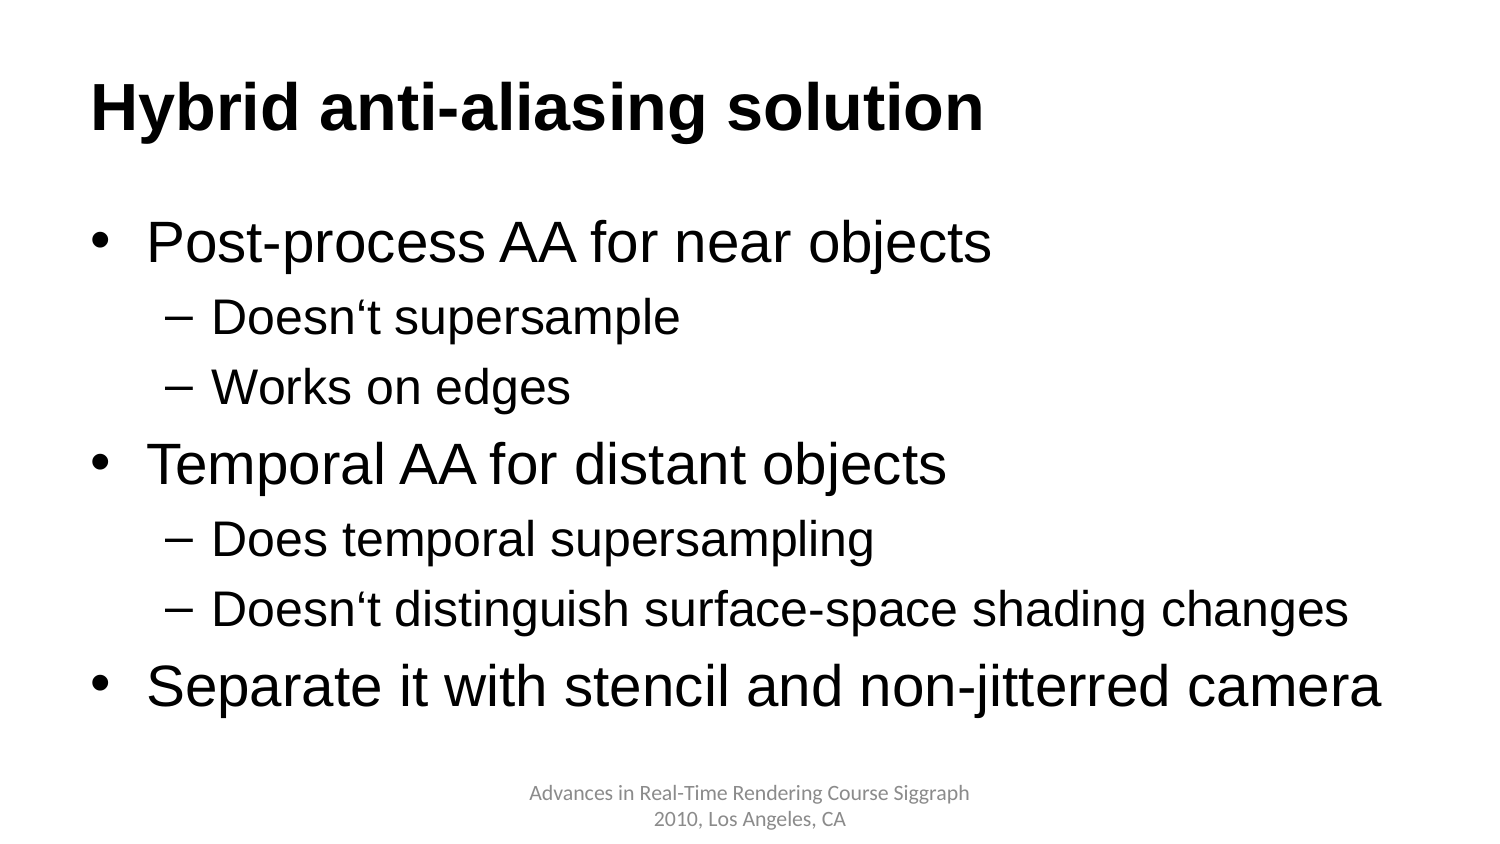

# Hybrid anti-aliasing solution
Post-process AA for near objects
Doesn‘t supersample
Works on edges
Temporal AA for distant objects
Does temporal supersampling
Doesn‘t distinguish surface-space shading changes
Separate it with stencil and non-jitterred camera
Advances in Real-Time Rendering Course Siggraph 2010, Los Angeles, CA